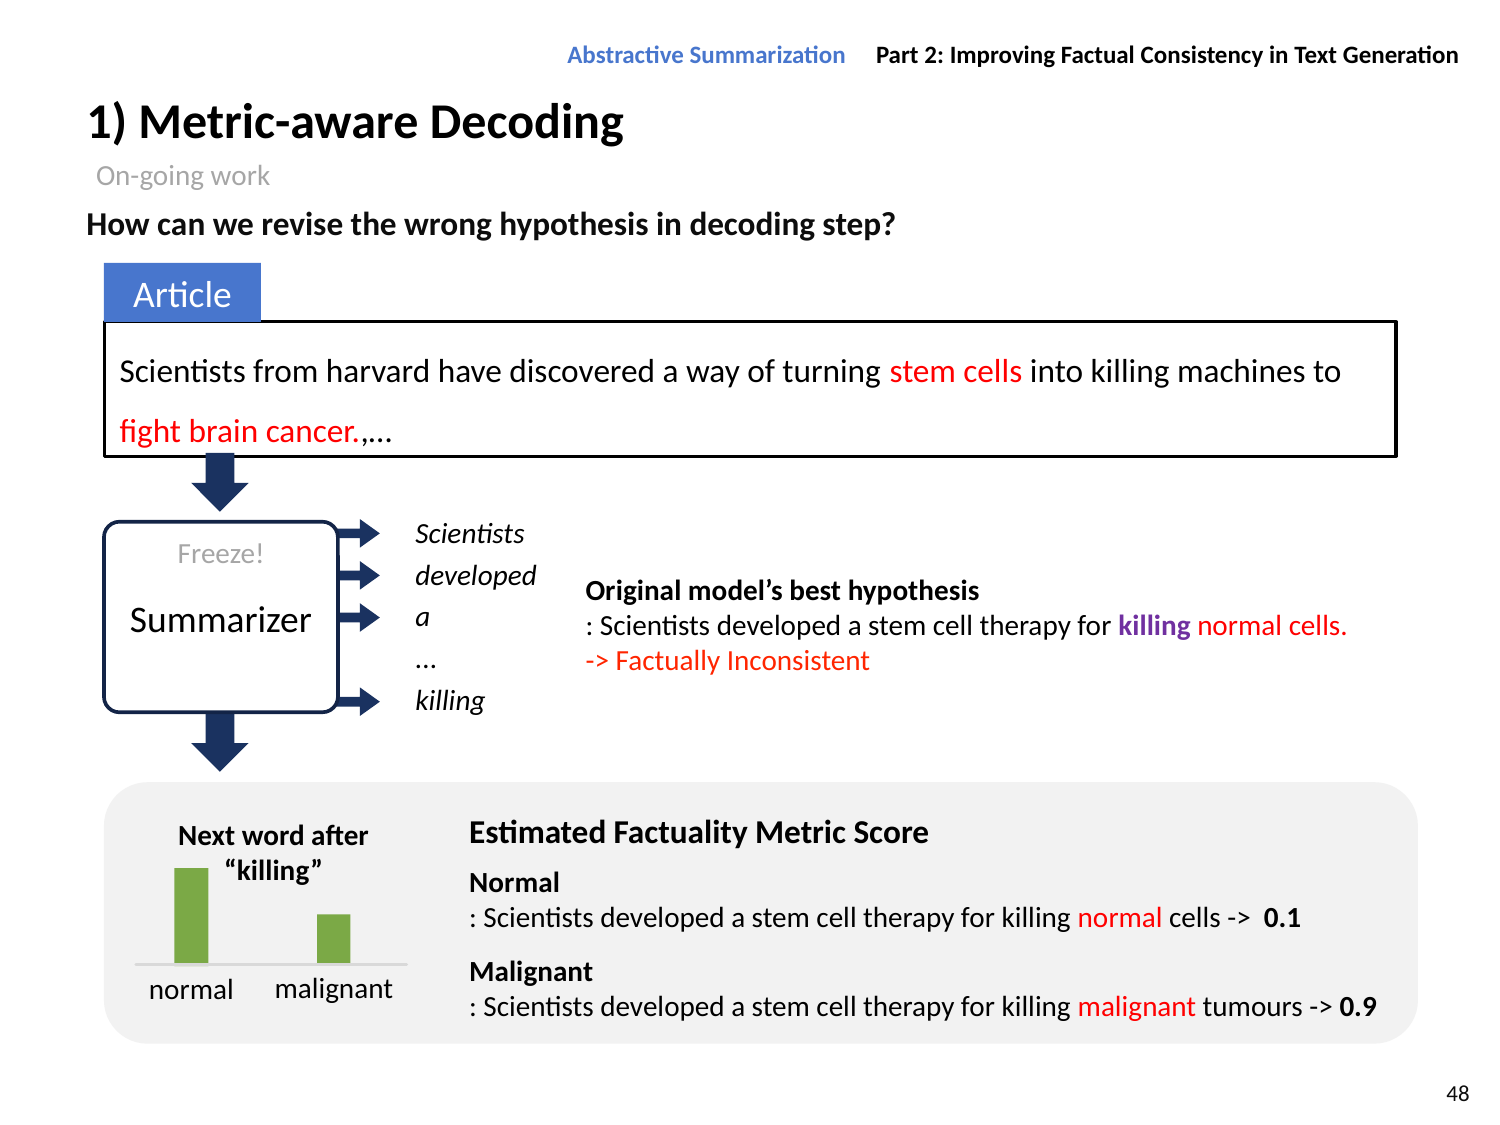

Abstractive Summarization
Part 2: Improving Factual Consistency in Text Generation
1) Metric-aware Decoding
On-going work
How can we revise the wrong hypothesis in decoding step?
Article
Scientists from harvard have discovered a way of turning stem cells into killing machines to fight brain cancer.,…

Scientists
Summarizer
Freeze!

developed
Original model’s best hypothesis
: Scientists developed a stem cell therapy for killing normal cells.
-> Factually Inconsistent

a
...

killing

Estimated Factuality Metric Score
Next word after “killing”
Normal
: Scientists developed a stem cell therapy for killing normal cells ->  0.1

Malignant
: Scientists developed a stem cell therapy for killing malignant tumours -> 0.9
malignant
normal